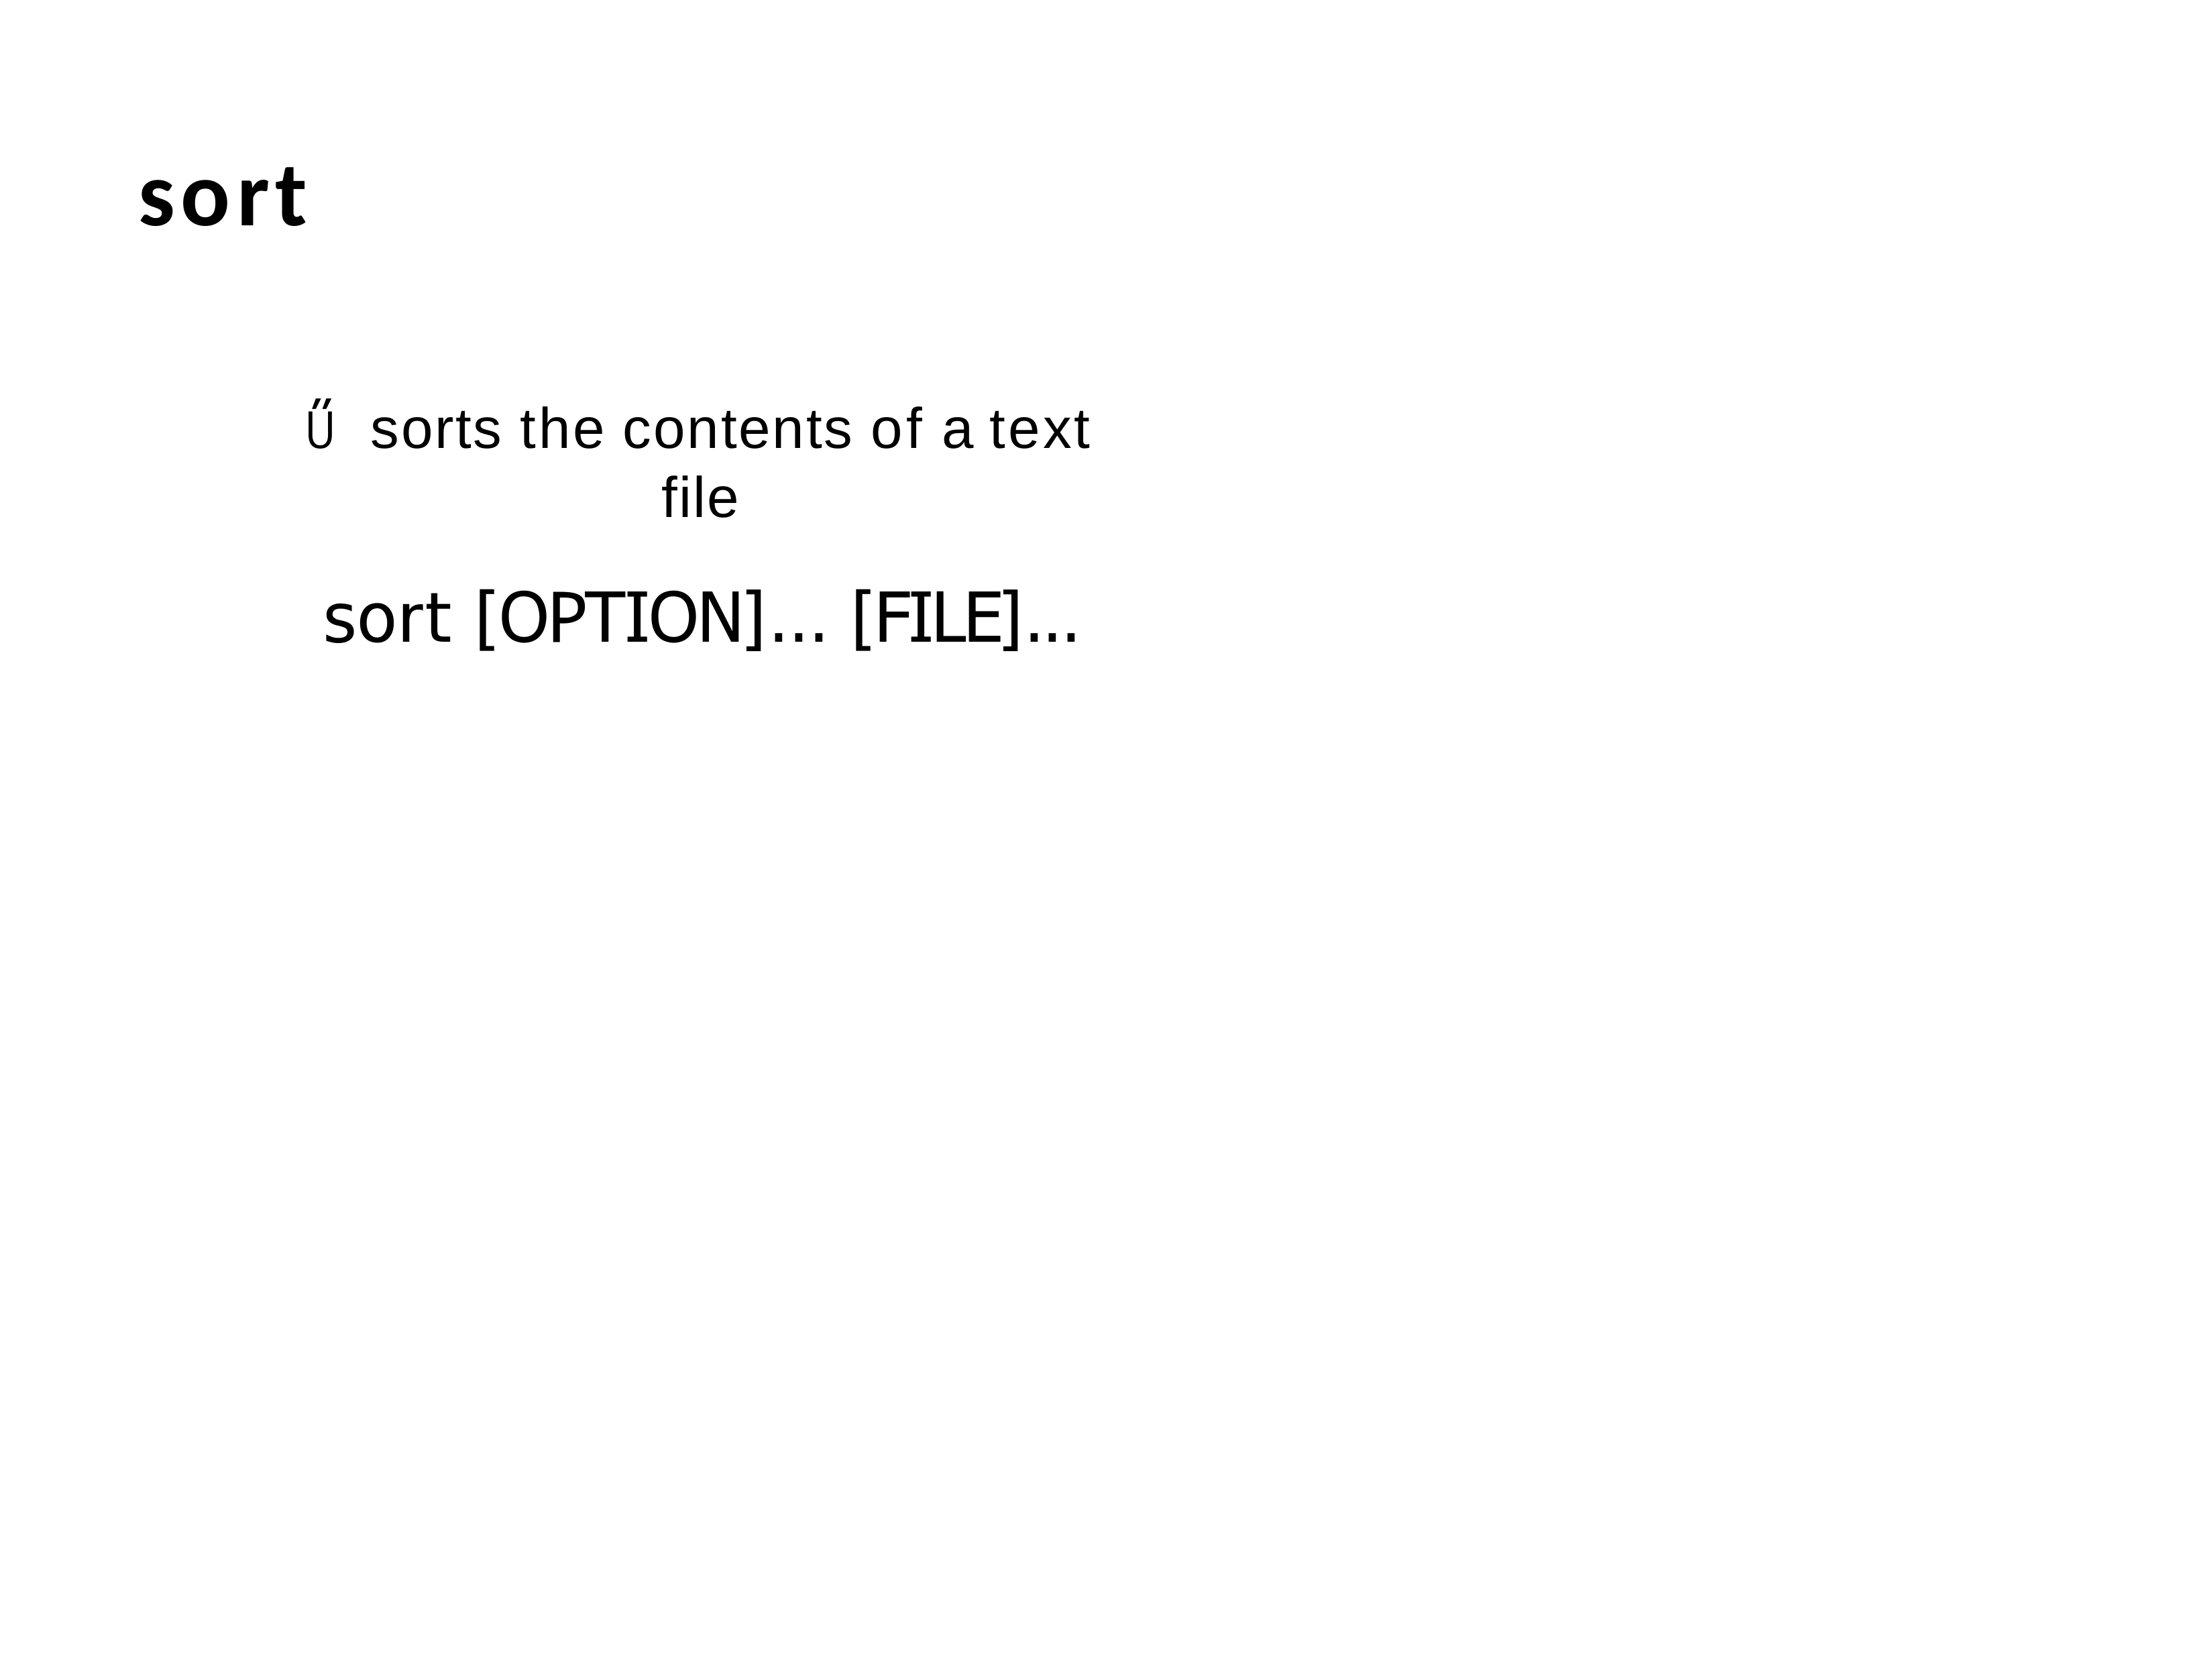

# sort
Ű sorts the contents of a text file
sort [OPTION]... [FILE]...